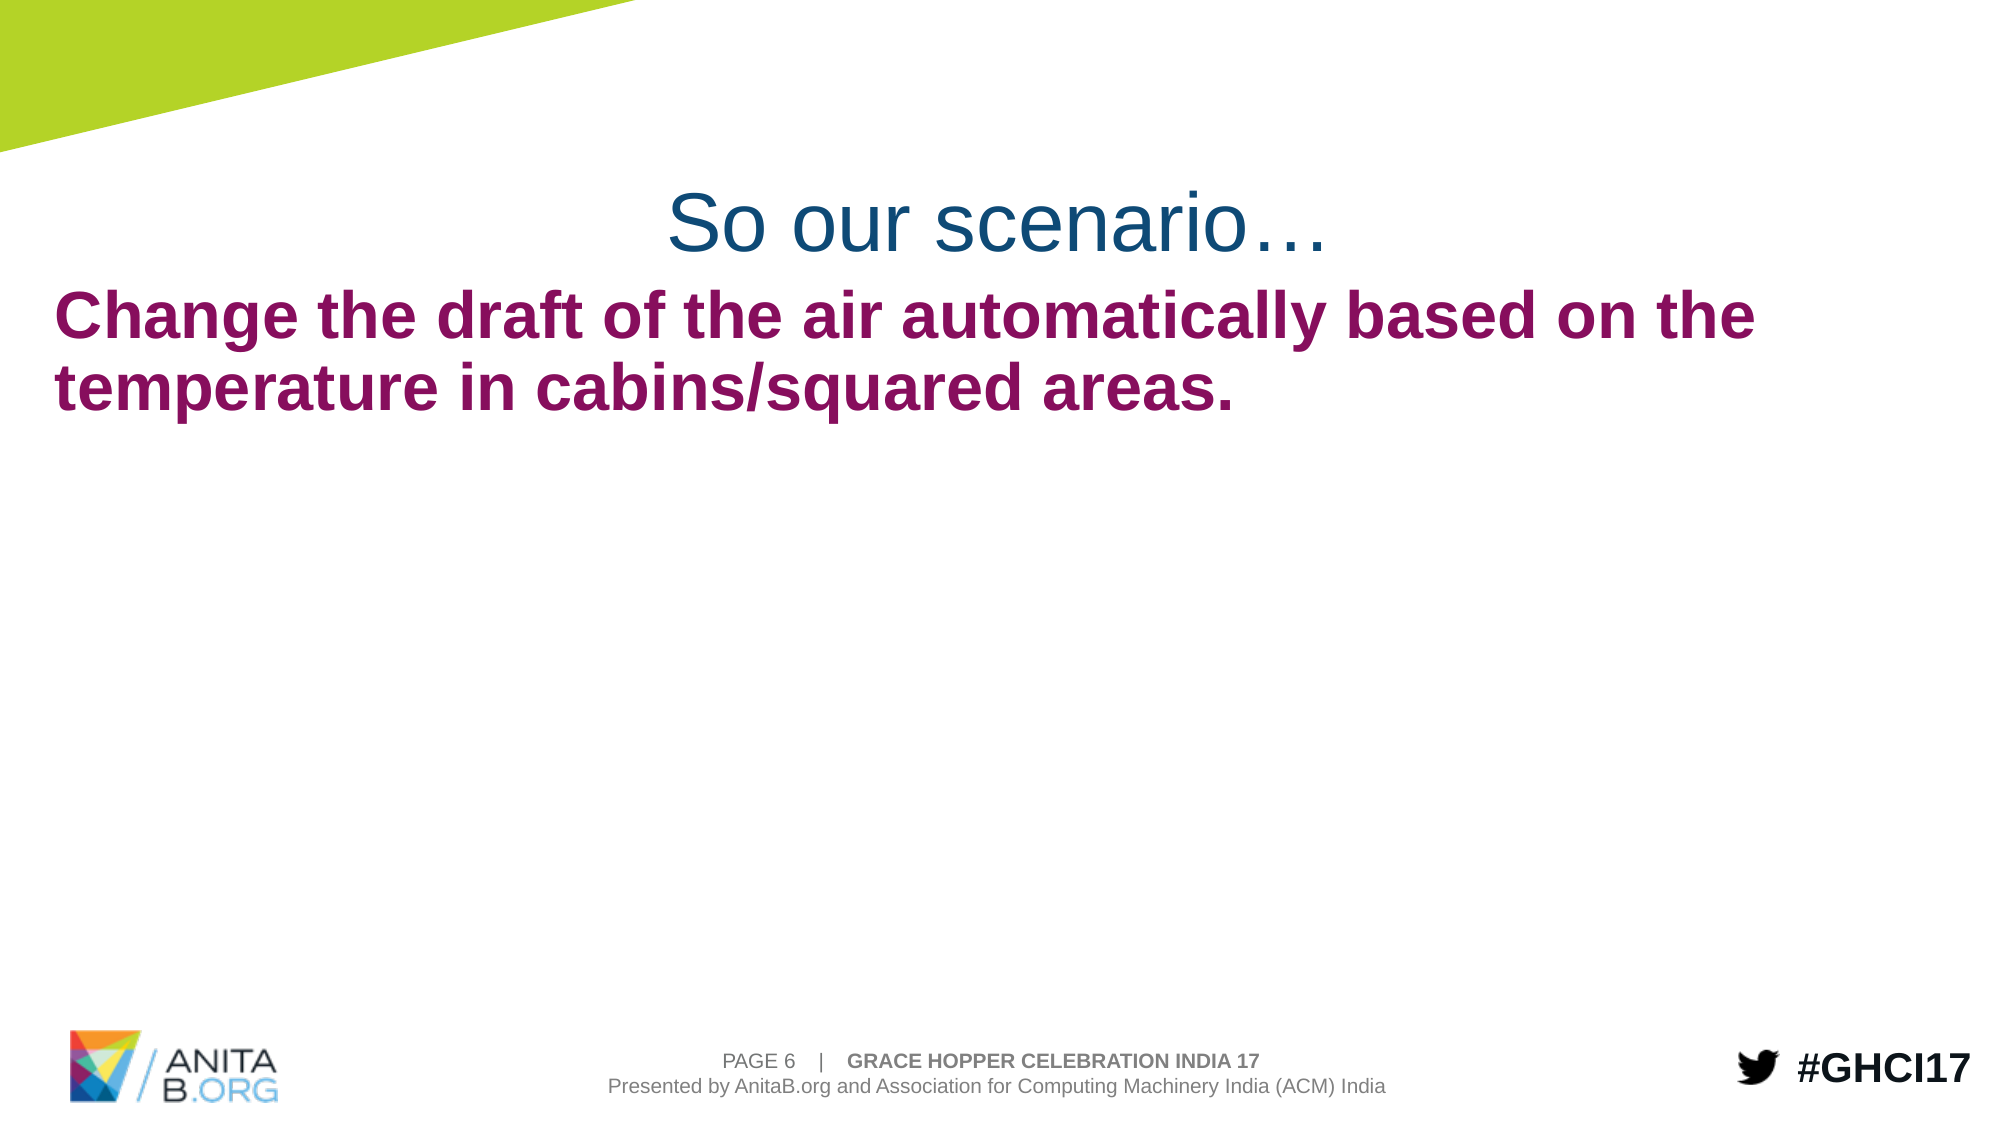

# So our scenario…
Change the draft of the air automatically based on the temperature in cabins/squared areas.